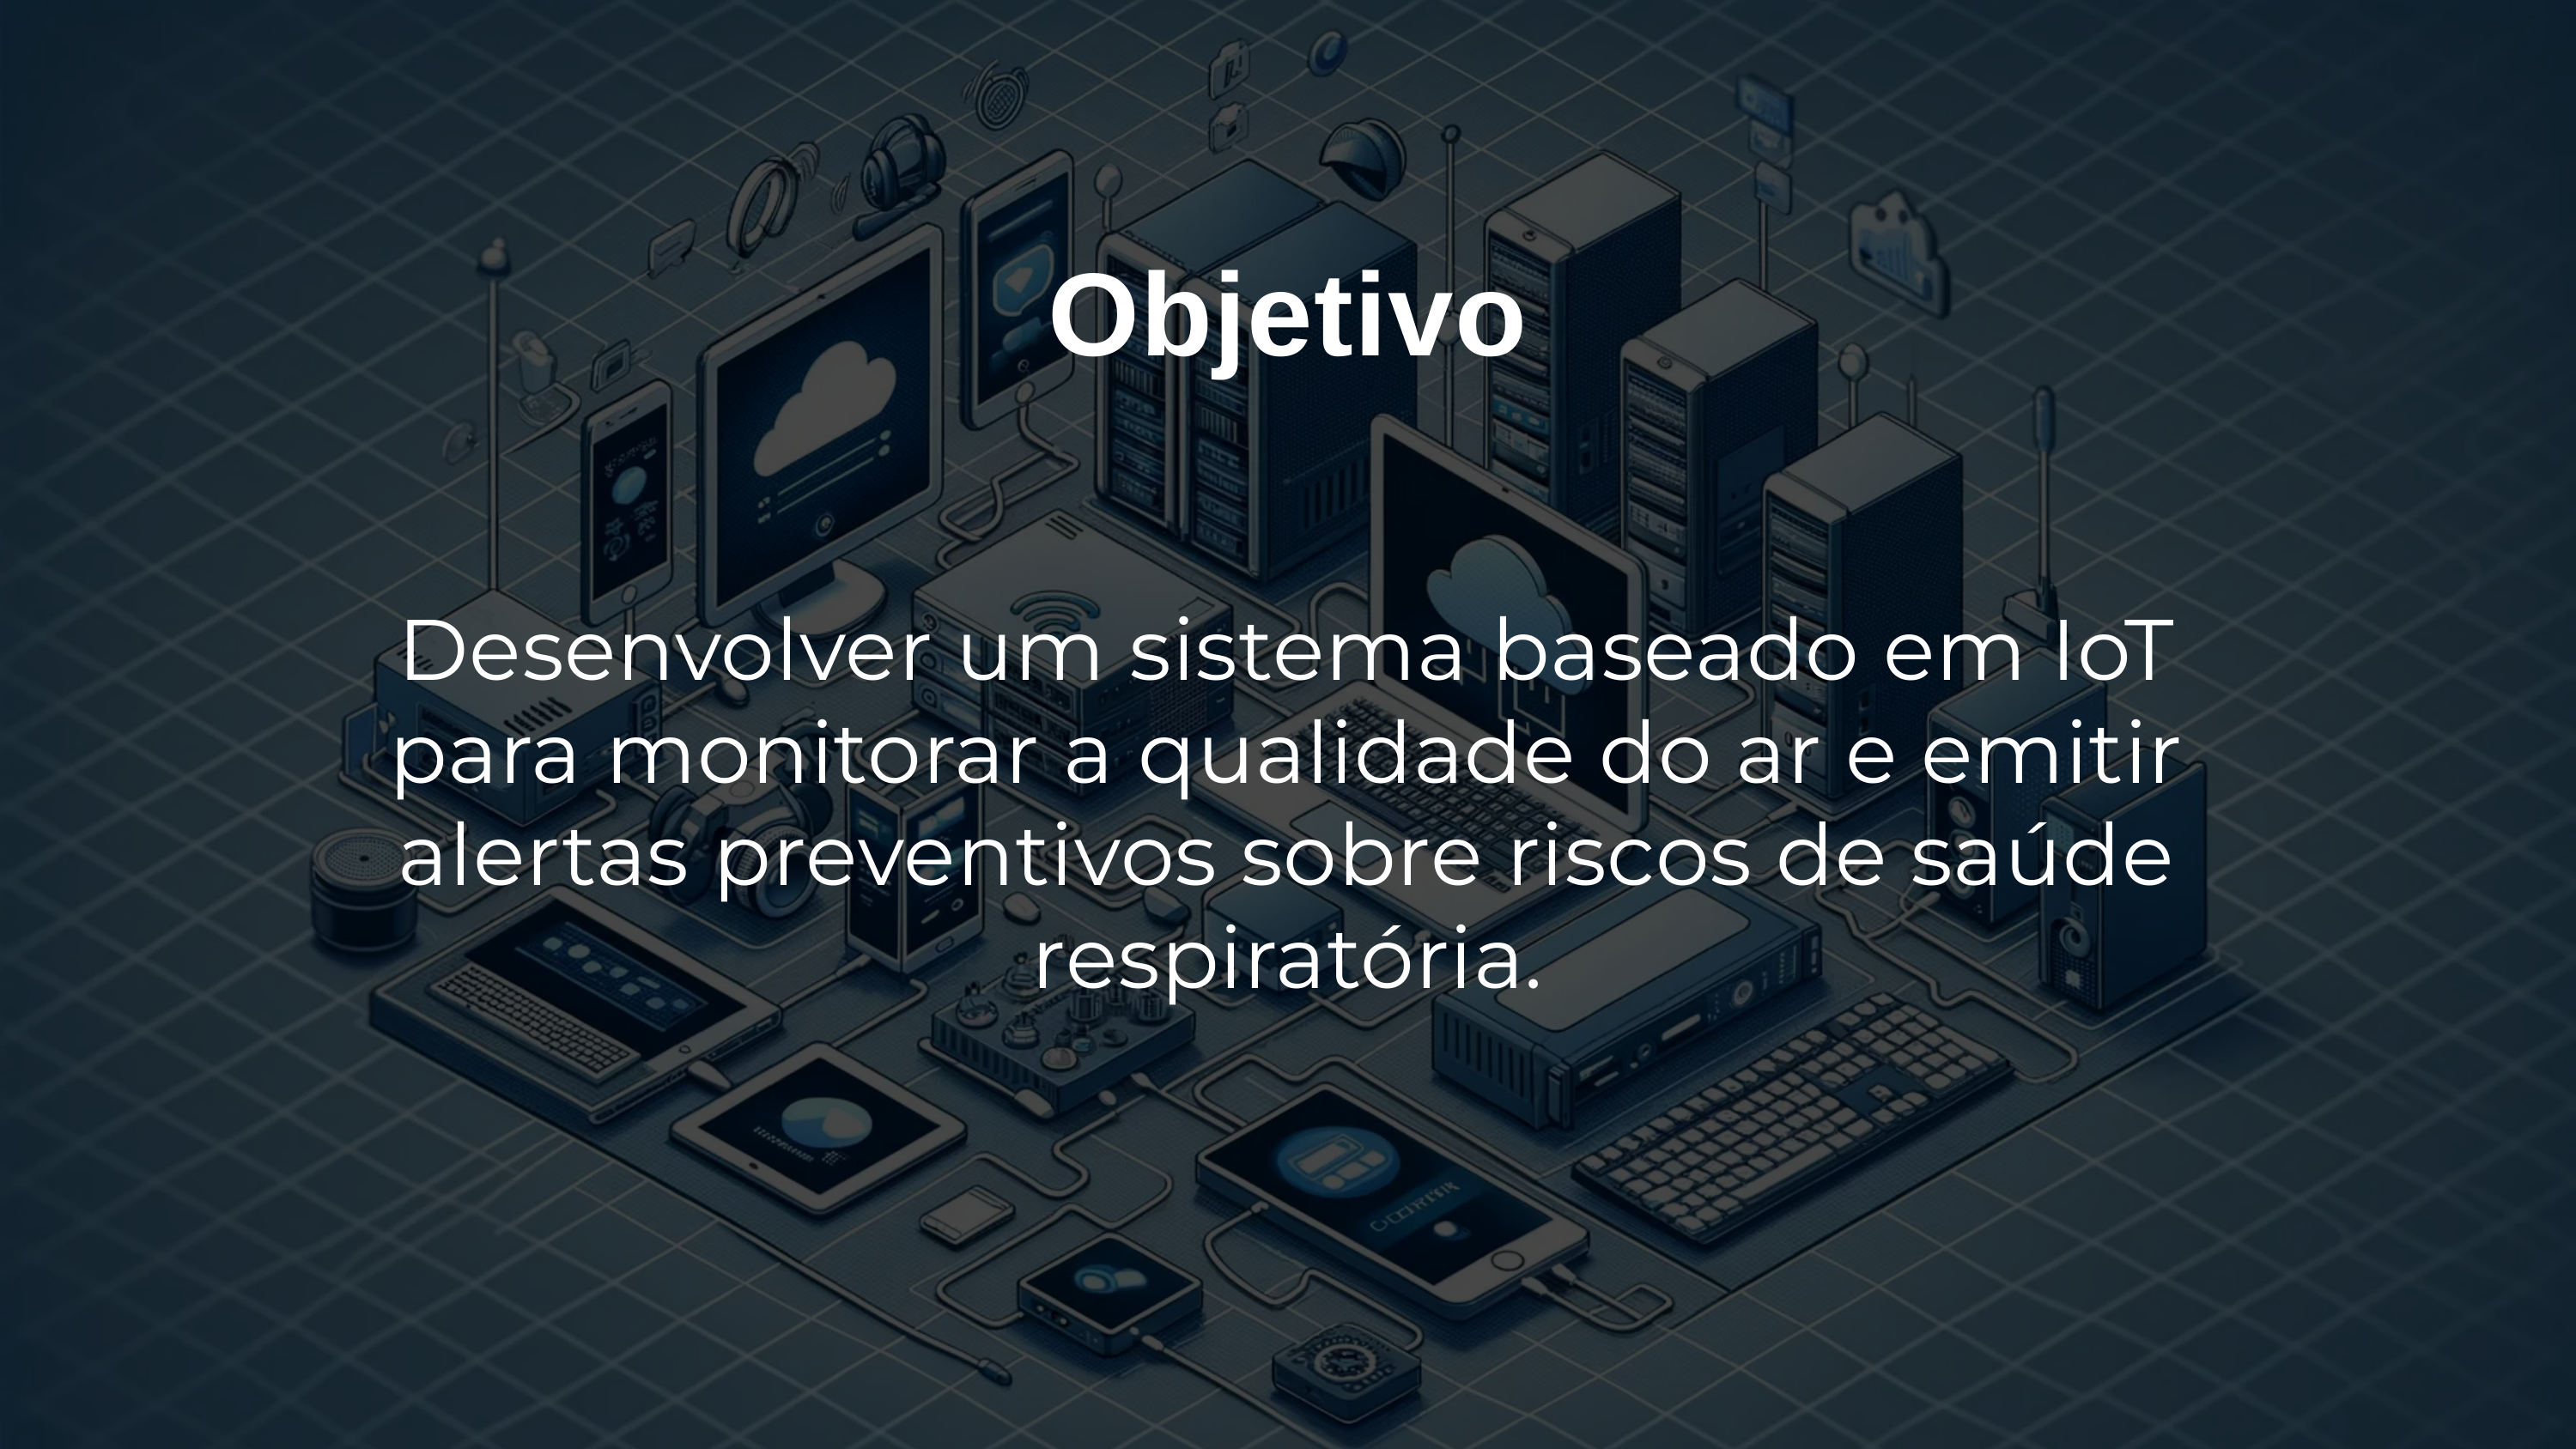

Objetivo
Desenvolver um sistema baseado em IoT para monitorar a qualidade do ar e emitir alertas preventivos sobre riscos de saúde respiratória.